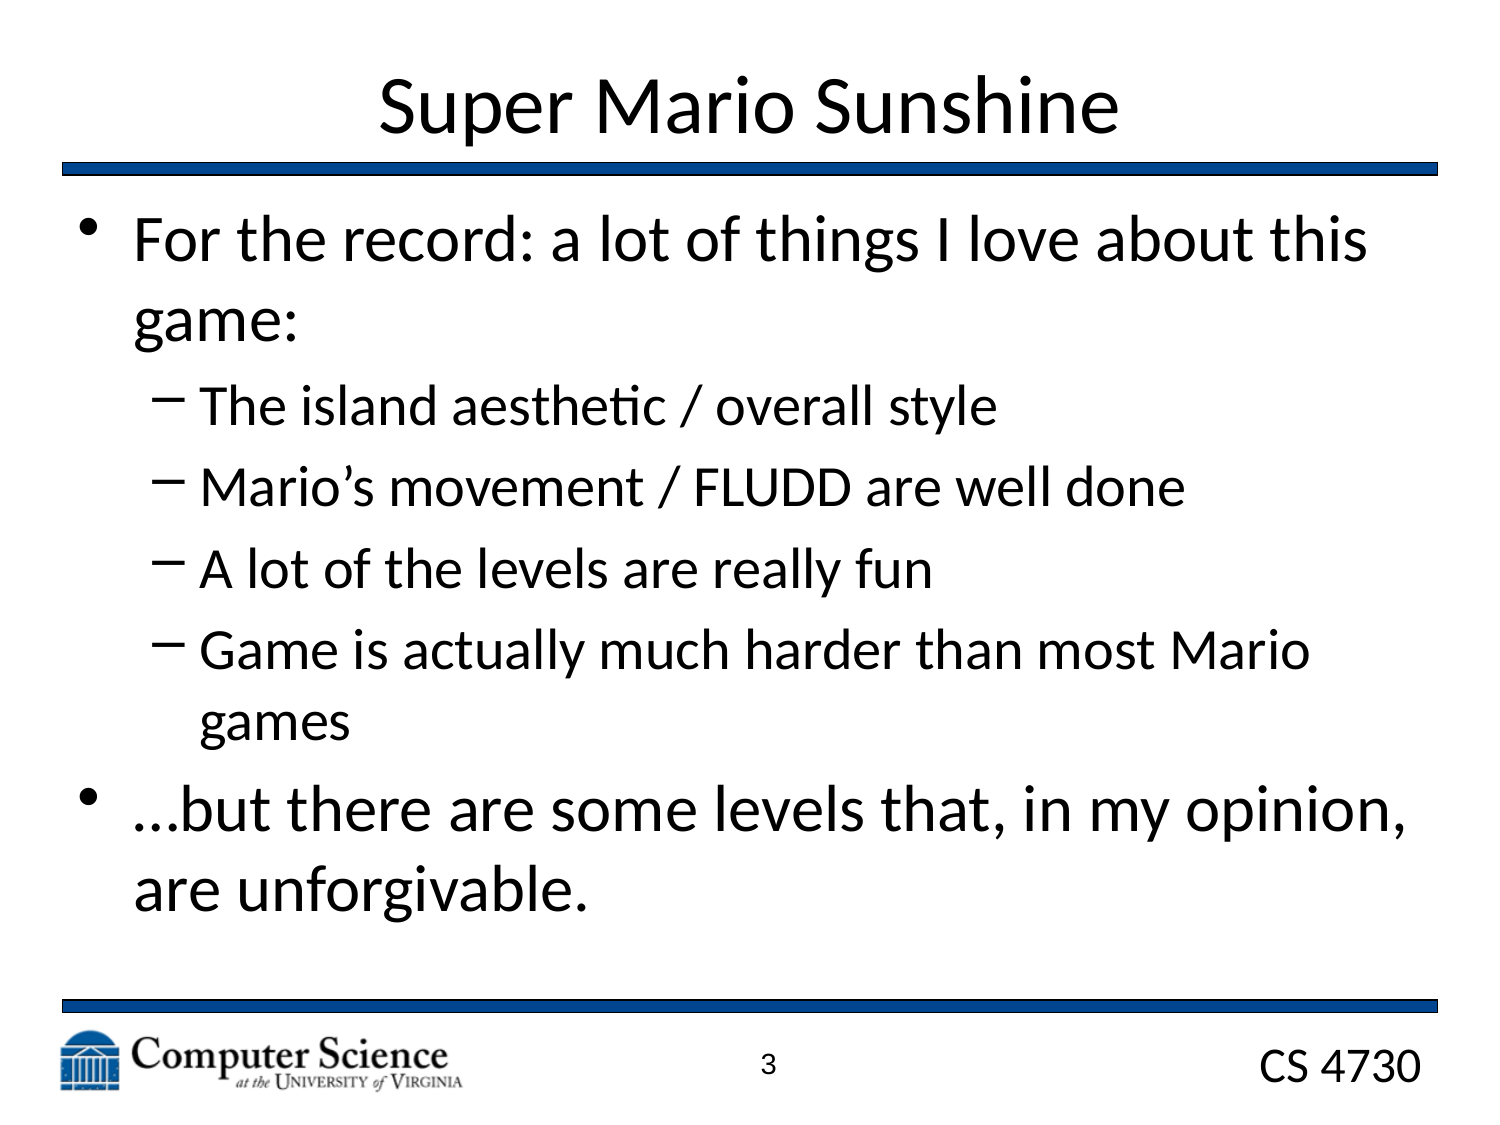

# Super Mario Sunshine
For the record: a lot of things I love about this game:
The island aesthetic / overall style
Mario’s movement / FLUDD are well done
A lot of the levels are really fun
Game is actually much harder than most Mario games
…but there are some levels that, in my opinion, are unforgivable.

3